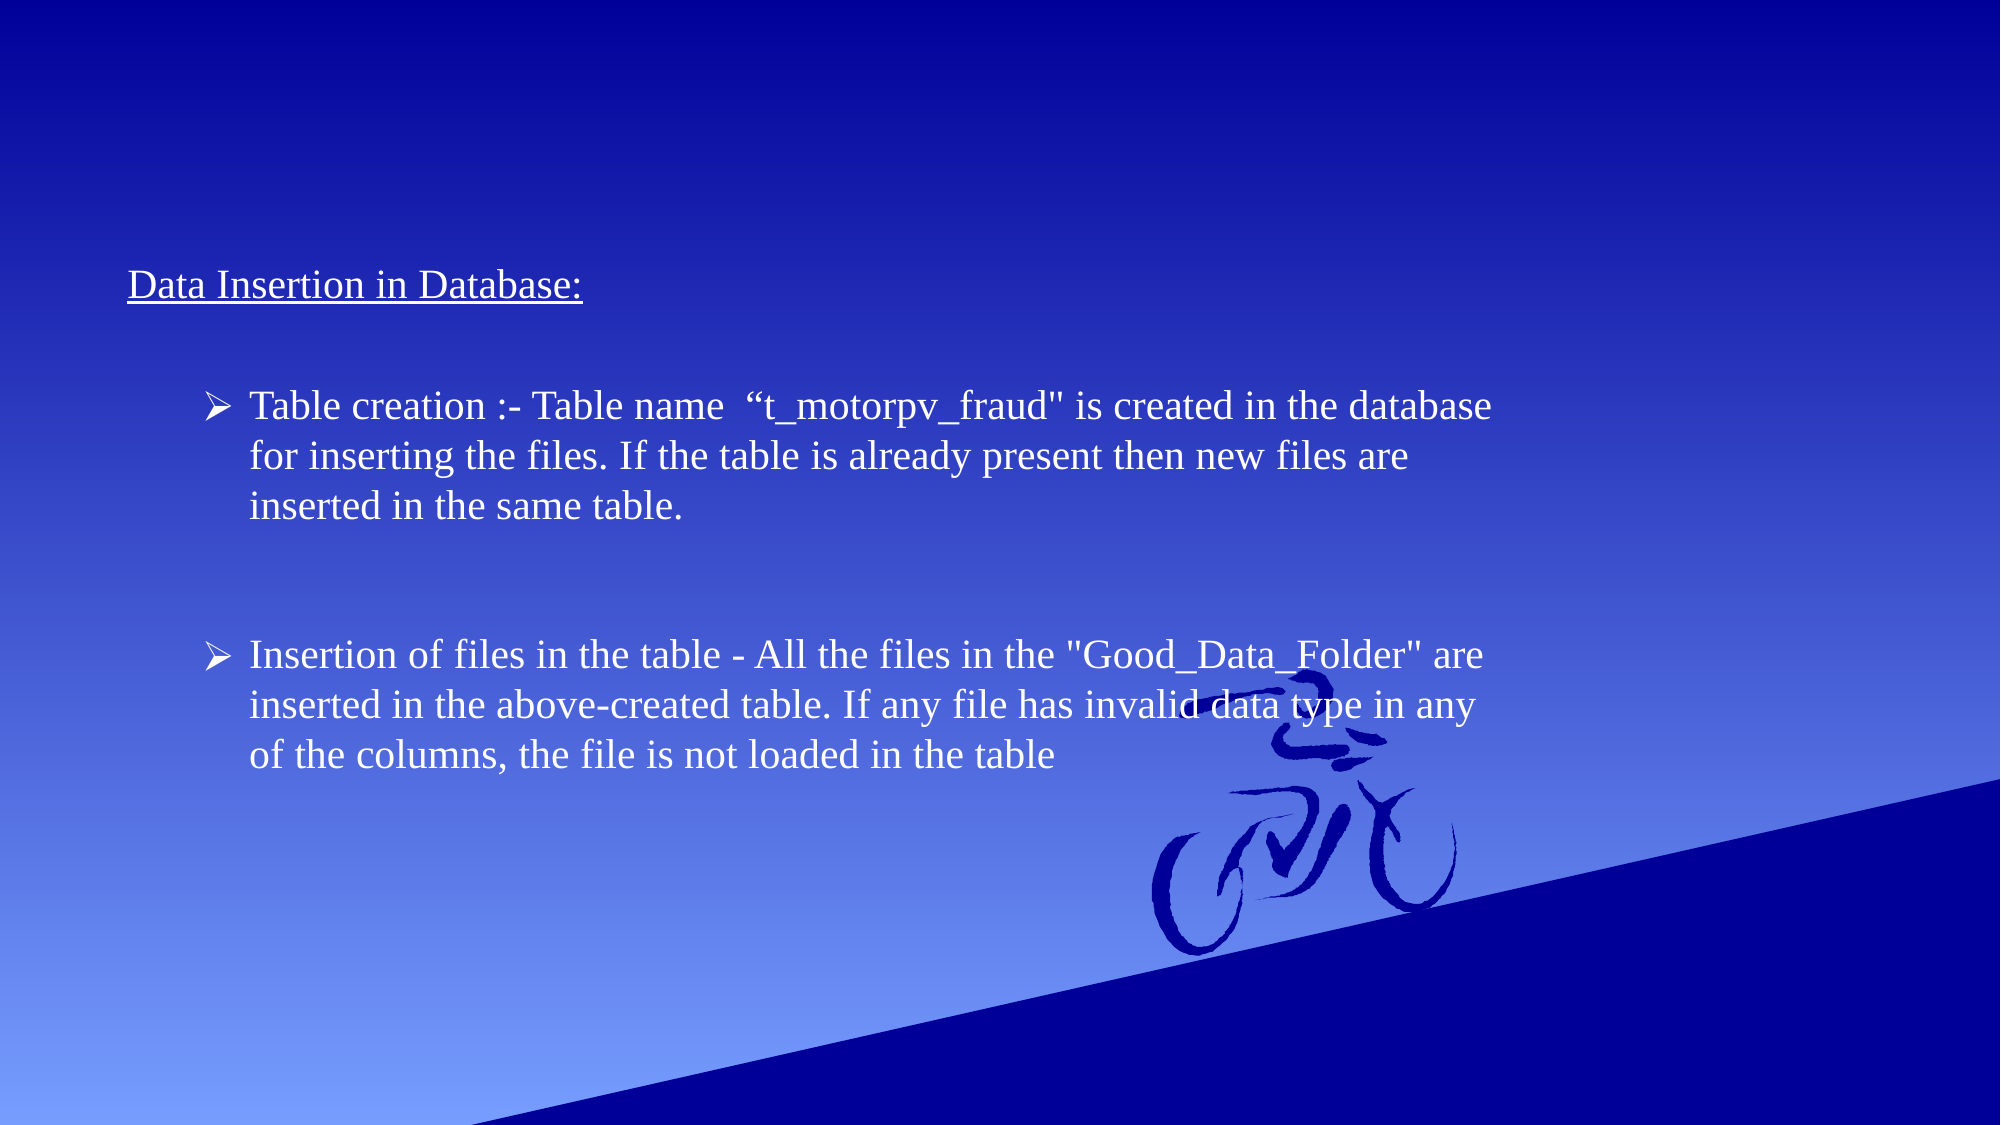

Data Insertion in Database:

Table creation :- Table name  “t_motorpv_fraud" is created in the database for inserting the files. If the table is already present then new files are inserted in the same table.

Insertion of files in the table - All the files in the "Good_Data_Folder" are inserted in the above-created table. If any file has invalid data type in any of the columns, the file is not loaded in the table